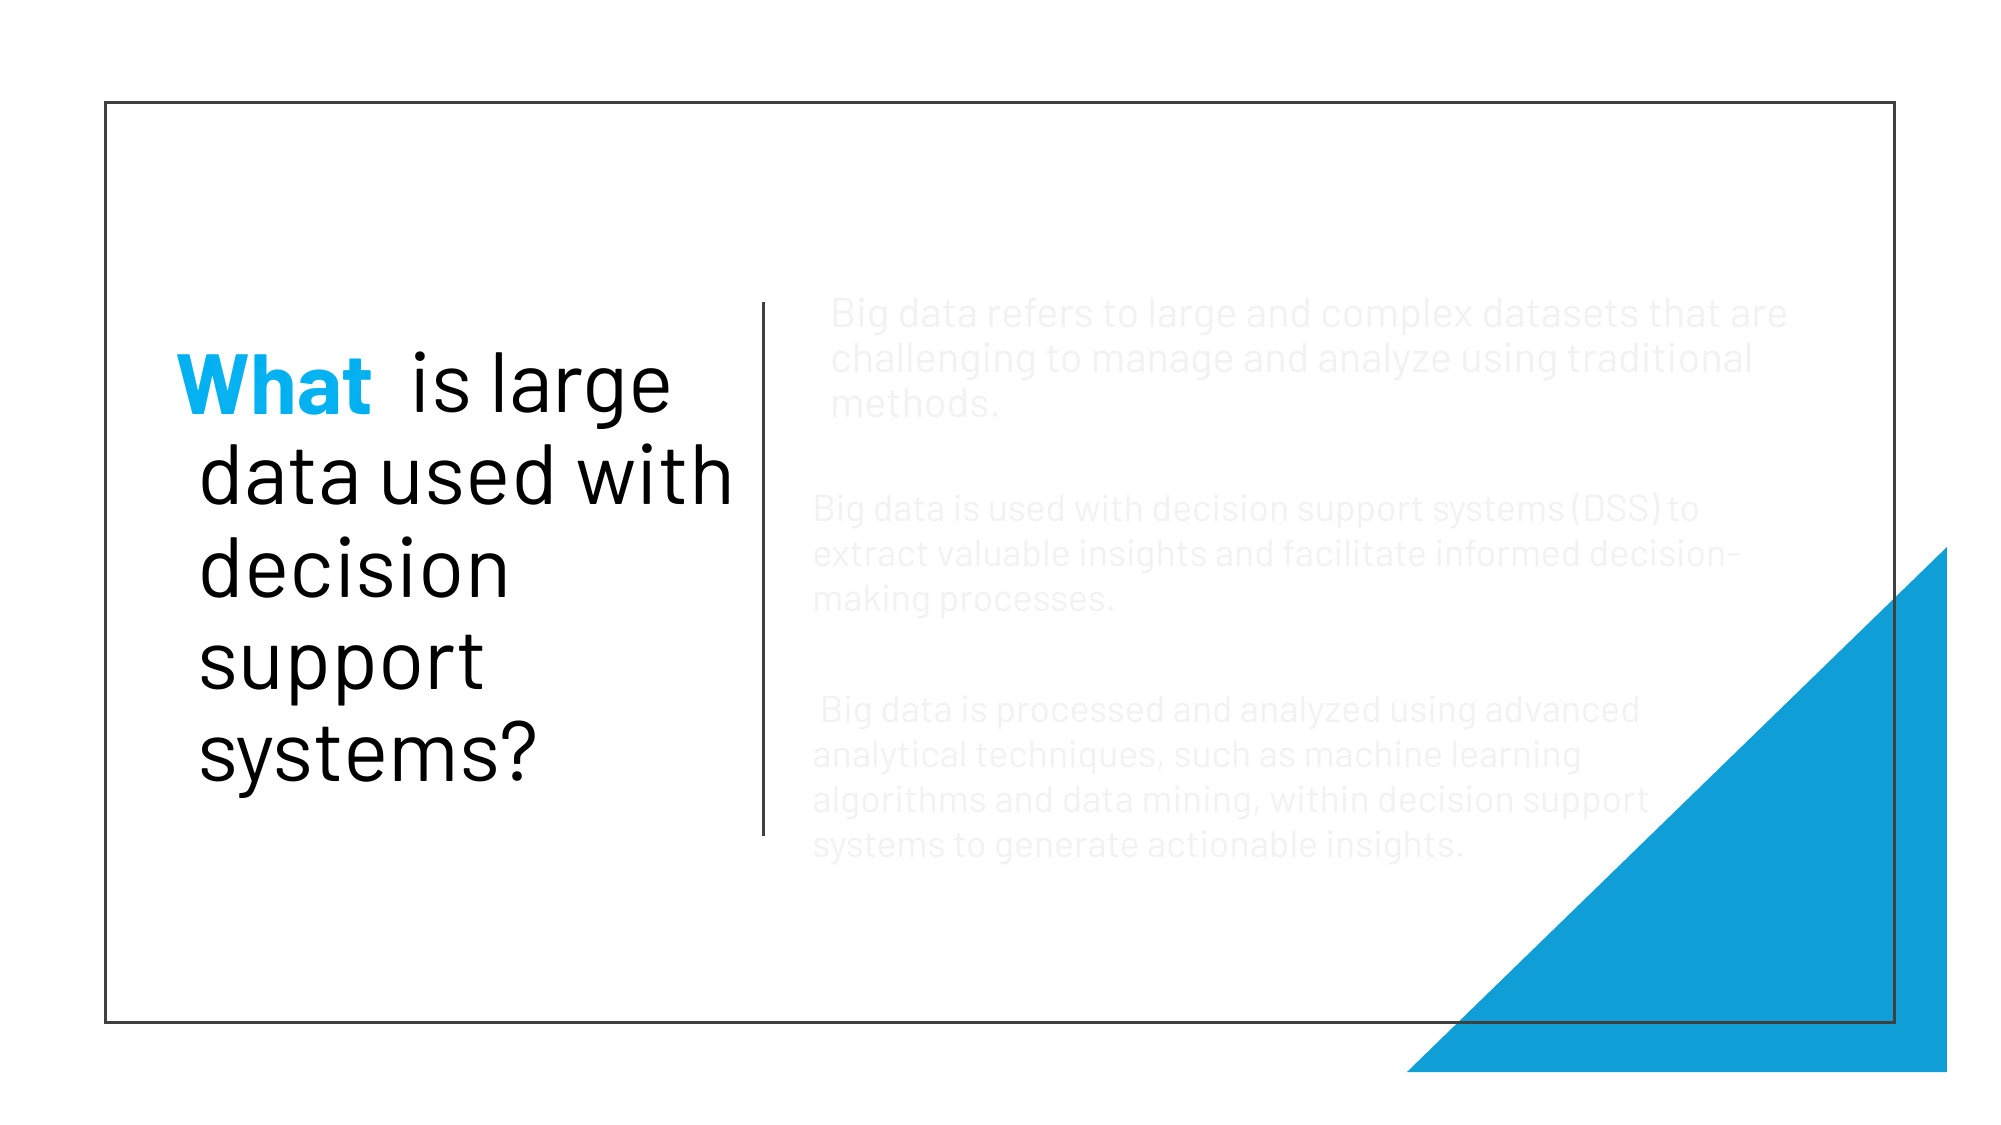

# What is large  data used with decision support systems?
Big data refers to large and complex datasets that are challenging to manage and analyze using traditional methods.
Why
How
What
Big data is used with decision support systems (DSS) to extract valuable insights and facilitate informed decision-making processes.

 Big data is processed and analyzed using advanced analytical techniques, such as machine learning algorithms and data mining, within decision support systems to generate actionable insights.